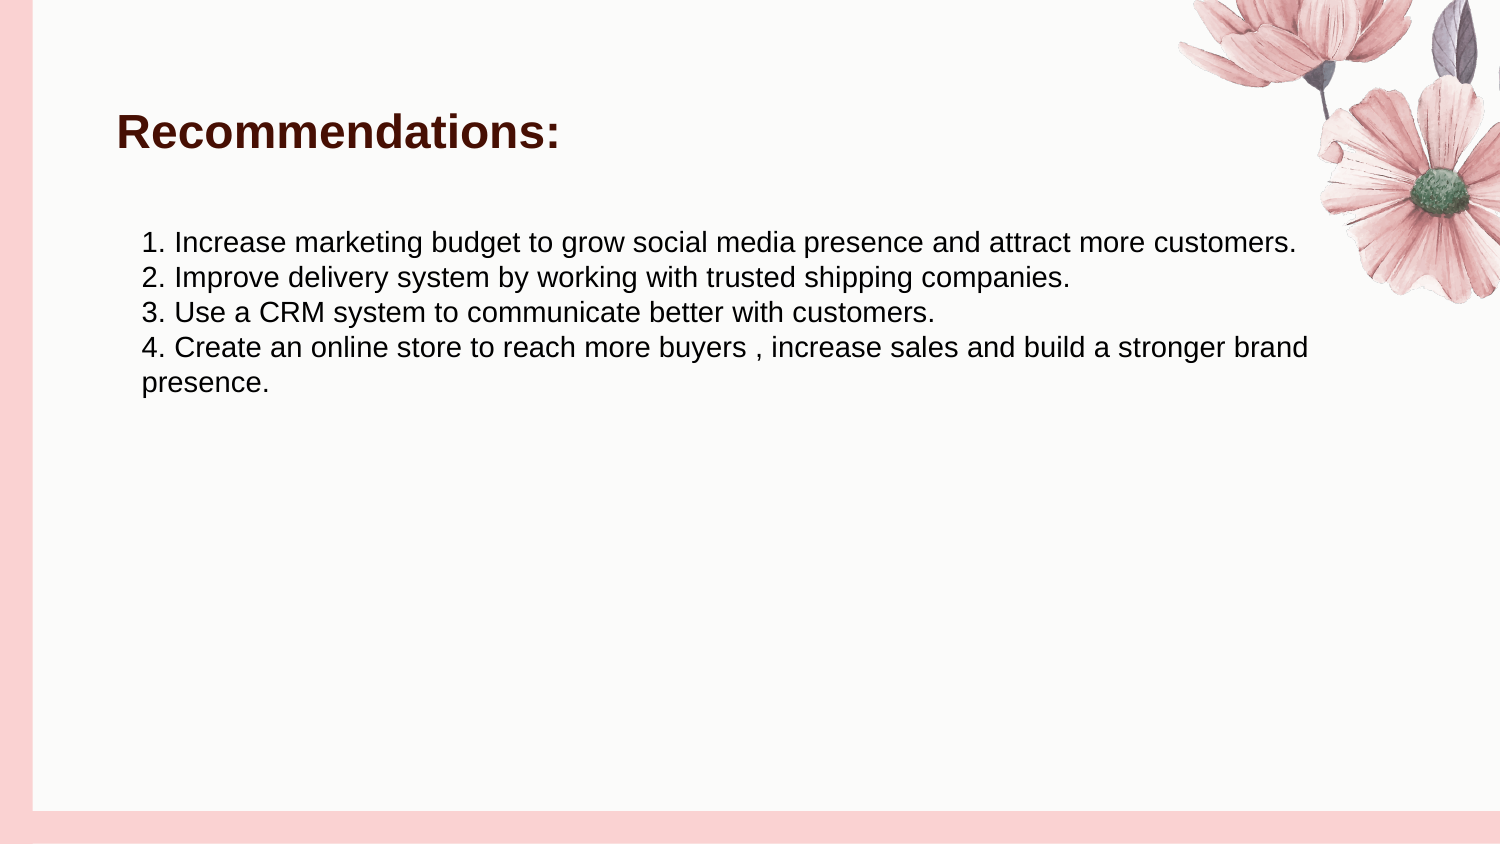

# Recommendations:
1. Increase marketing budget to grow social media presence and attract more customers.
2. Improve delivery system by working with trusted shipping companies.
3. Use a CRM system to communicate better with customers.
4. Create an online store to reach more buyers , increase sales and build a stronger brand presence.